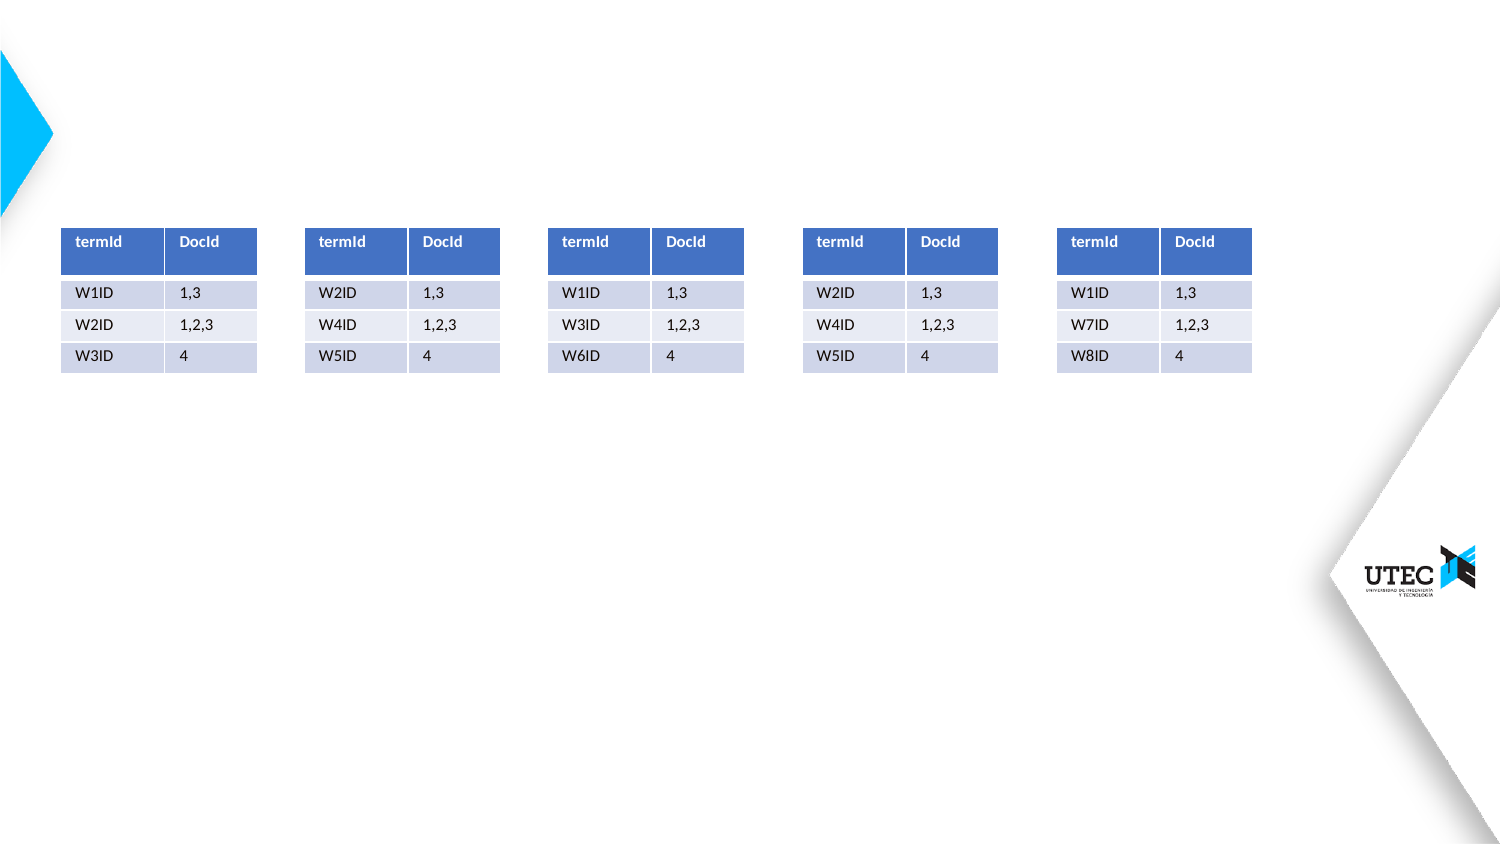

| termId | DocId |
| --- | --- |
| W2ID | 1,3 |
| W4ID | 1,2,3 |
| W5ID | 4 |
| termId | DocId |
| --- | --- |
| W1ID | 1,3 |
| W7ID | 1,2,3 |
| W8ID | 4 |
| termId | DocId |
| --- | --- |
| W1ID | 1,3 |
| W3ID | 1,2,3 |
| W6ID | 4 |
| termId | DocId |
| --- | --- |
| W2ID | 1,3 |
| W4ID | 1,2,3 |
| W5ID | 4 |
| termId | DocId |
| --- | --- |
| W1ID | 1,3 |
| W2ID | 1,2,3 |
| W3ID | 4 |